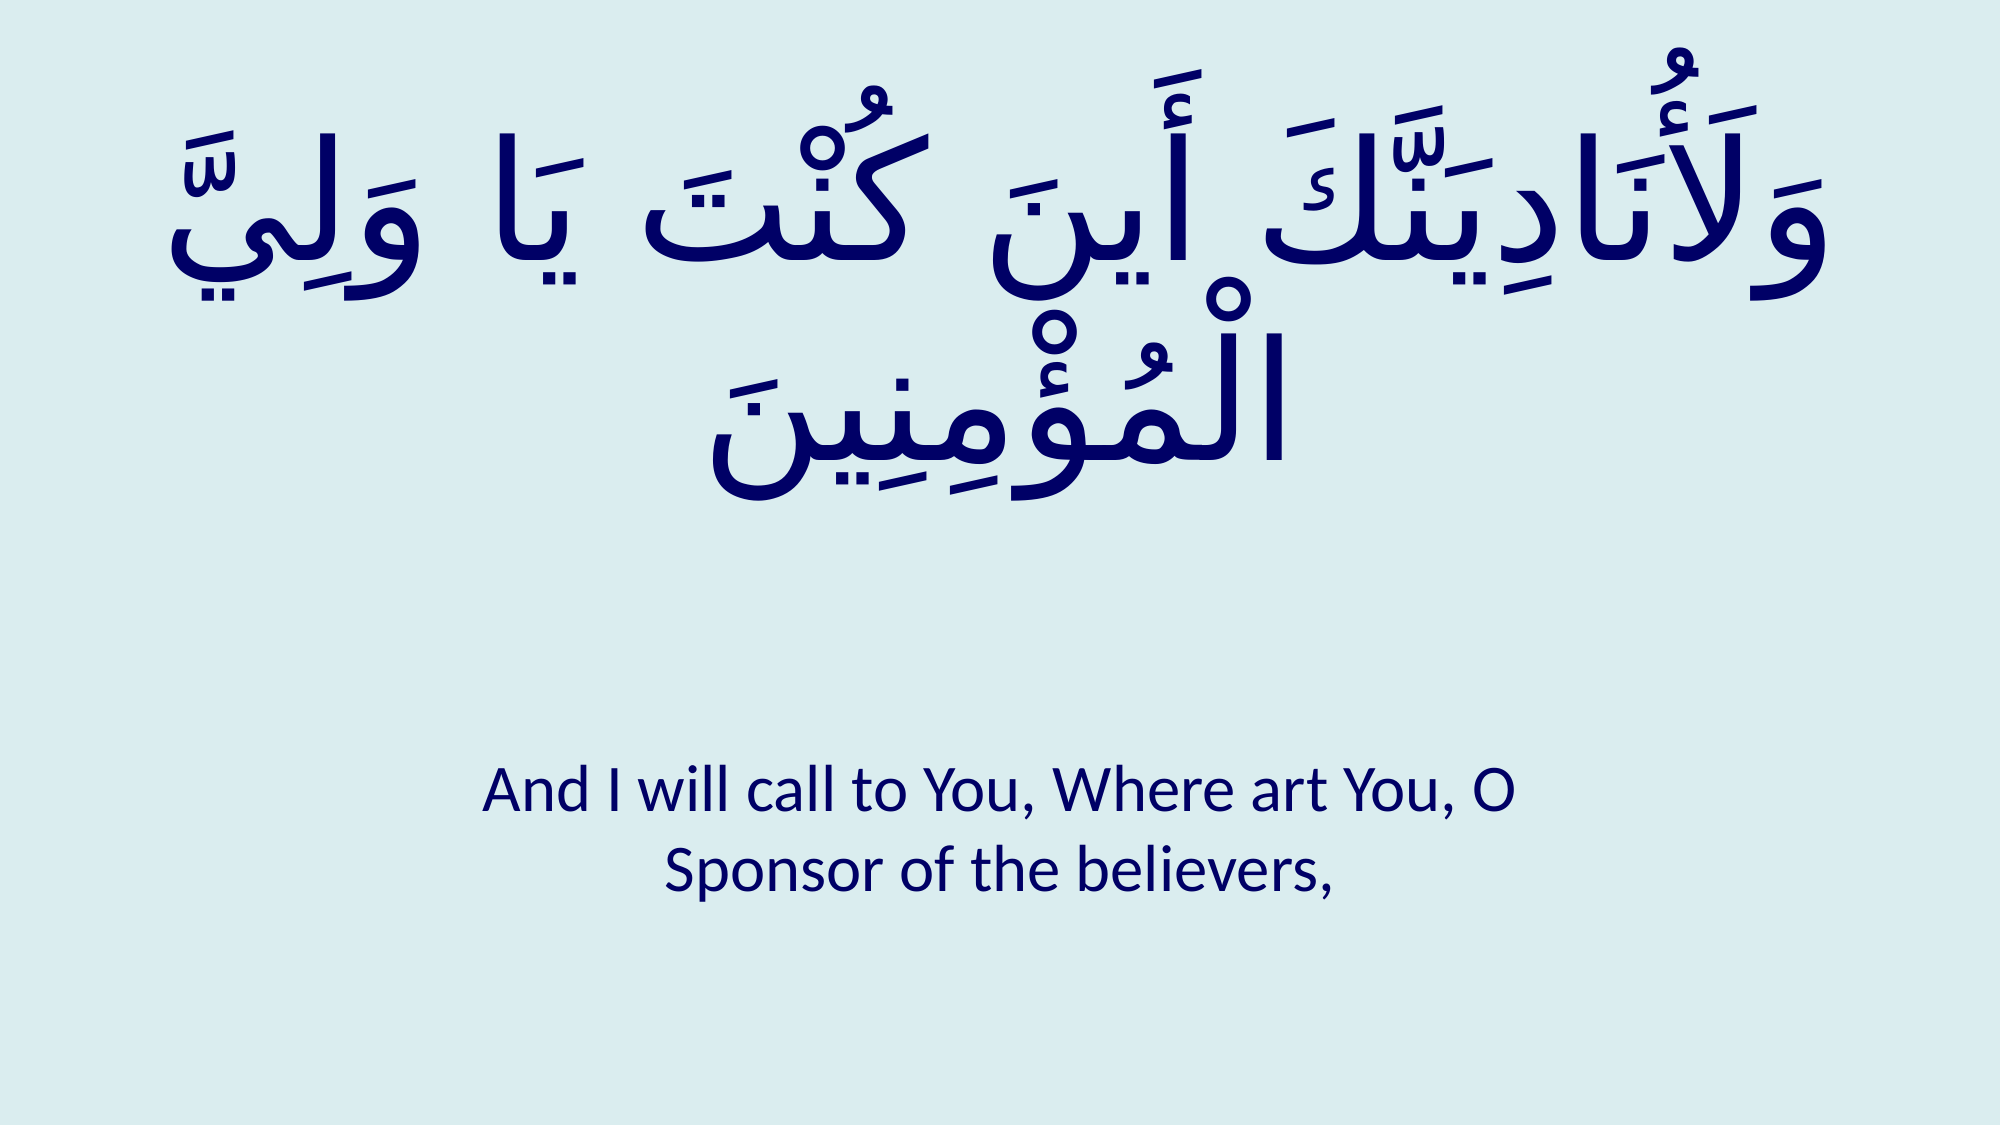

# وَلَأُنَادِيَنَّكَ أَینَ كُنْتَ یَا وَلِيَّ الْمُؤْمِنِينَ
And I will call to You, Where art You, O Sponsor of the believers,